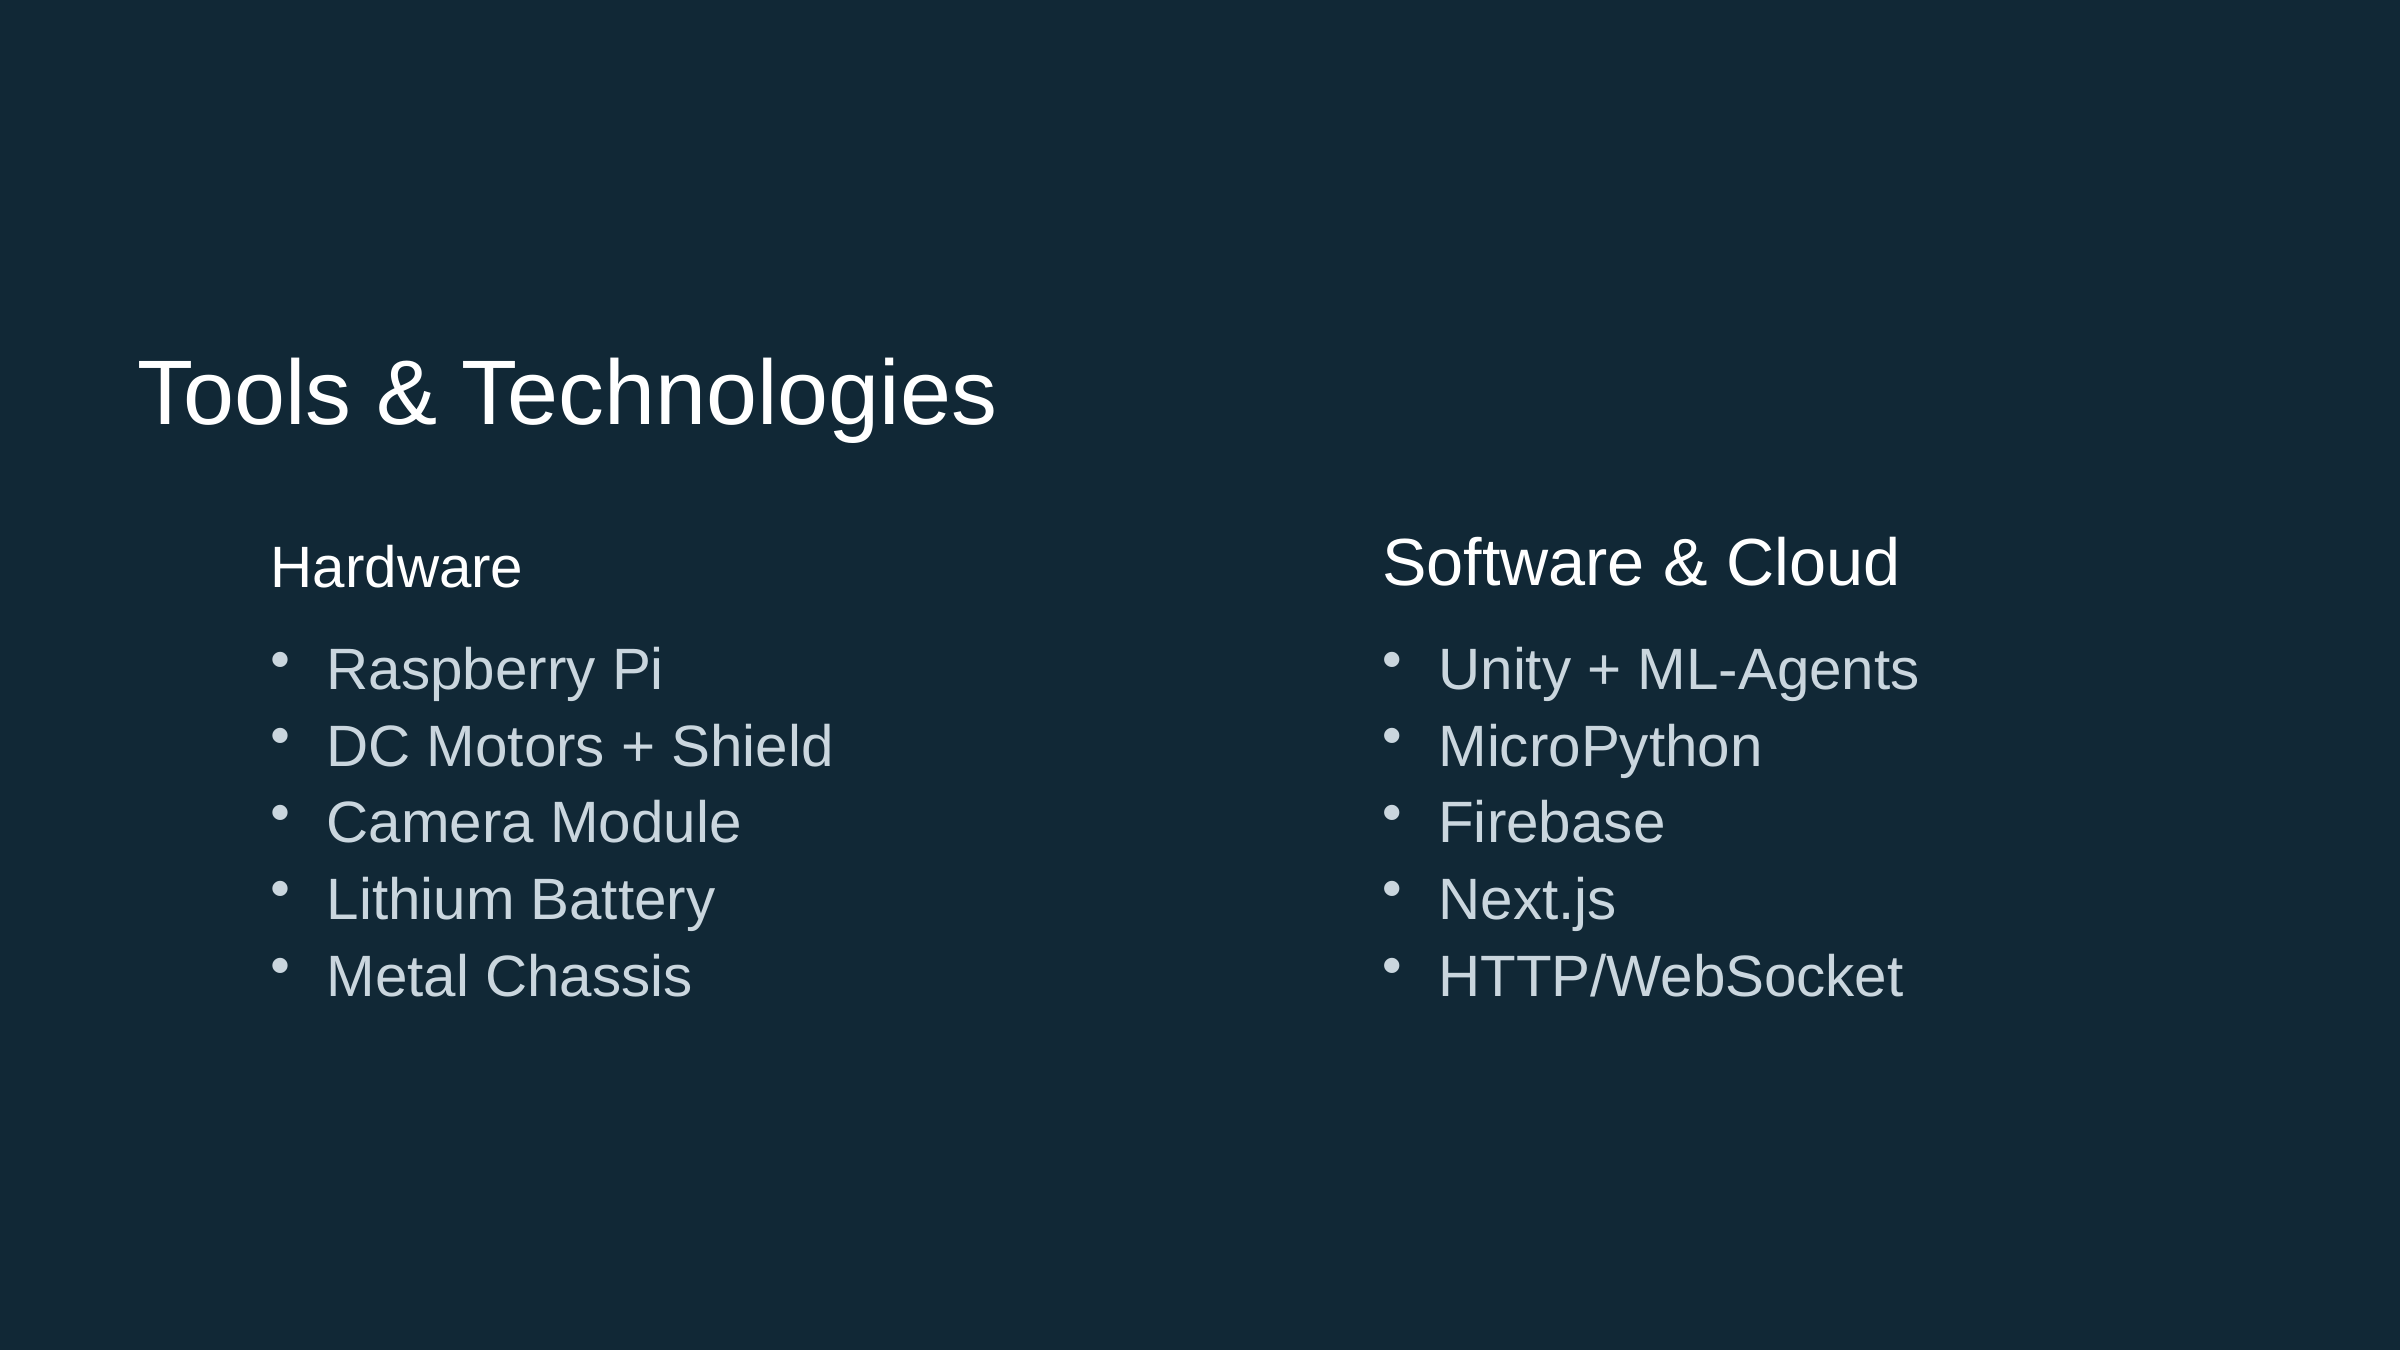

Tools & Technologies
Hardware
Software & Cloud
Raspberry Pi
Unity + ML-Agents
DC Motors + Shield
MicroPython
Camera Module
Firebase
Lithium Battery
Next.js
Metal Chassis
HTTP/WebSocket